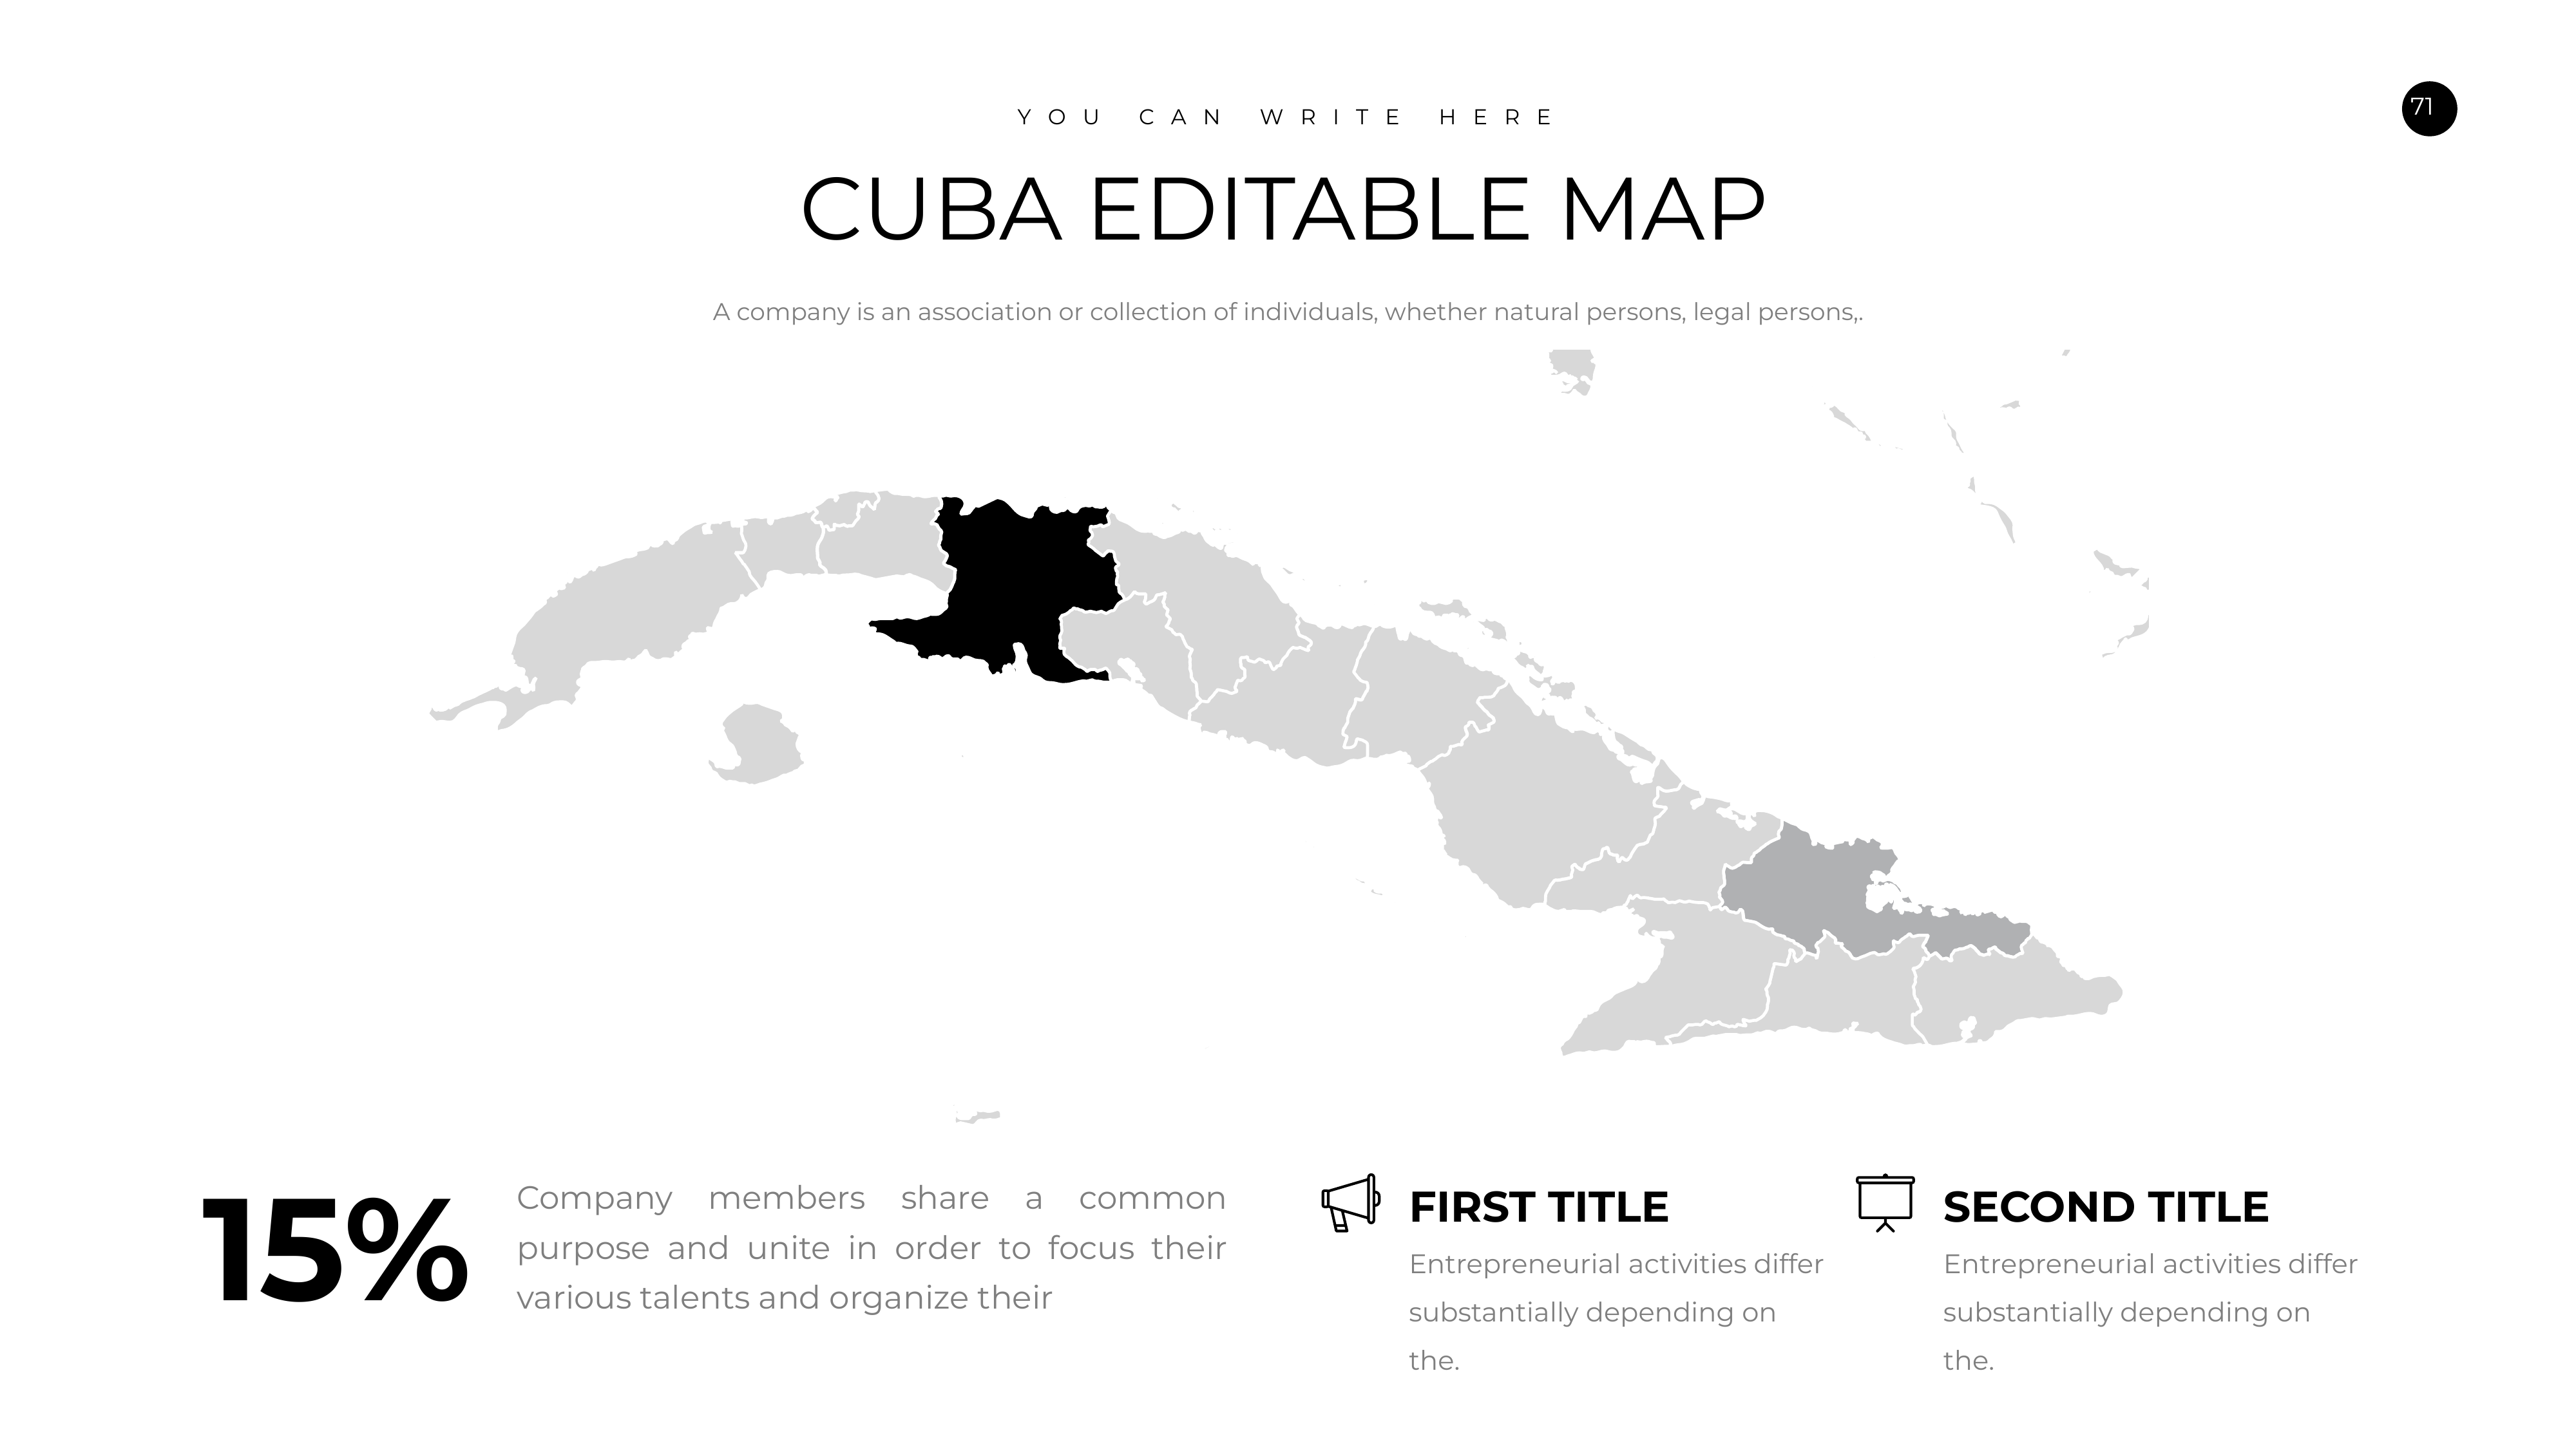

Y   O   U       C   A   N       W   R   I   T   E       H   E   R   E
CUBA EDITABLE MAP
A company is an association or collection of individuals, whether natural persons, legal persons,.

FIRST TITLE Entrepreneurial activities differ substantially depending on the.
SECOND TITLE Entrepreneurial activities differ substantially depending on the.
15%
Company members share a common purpose and unite in order to focus their various talents and organize their